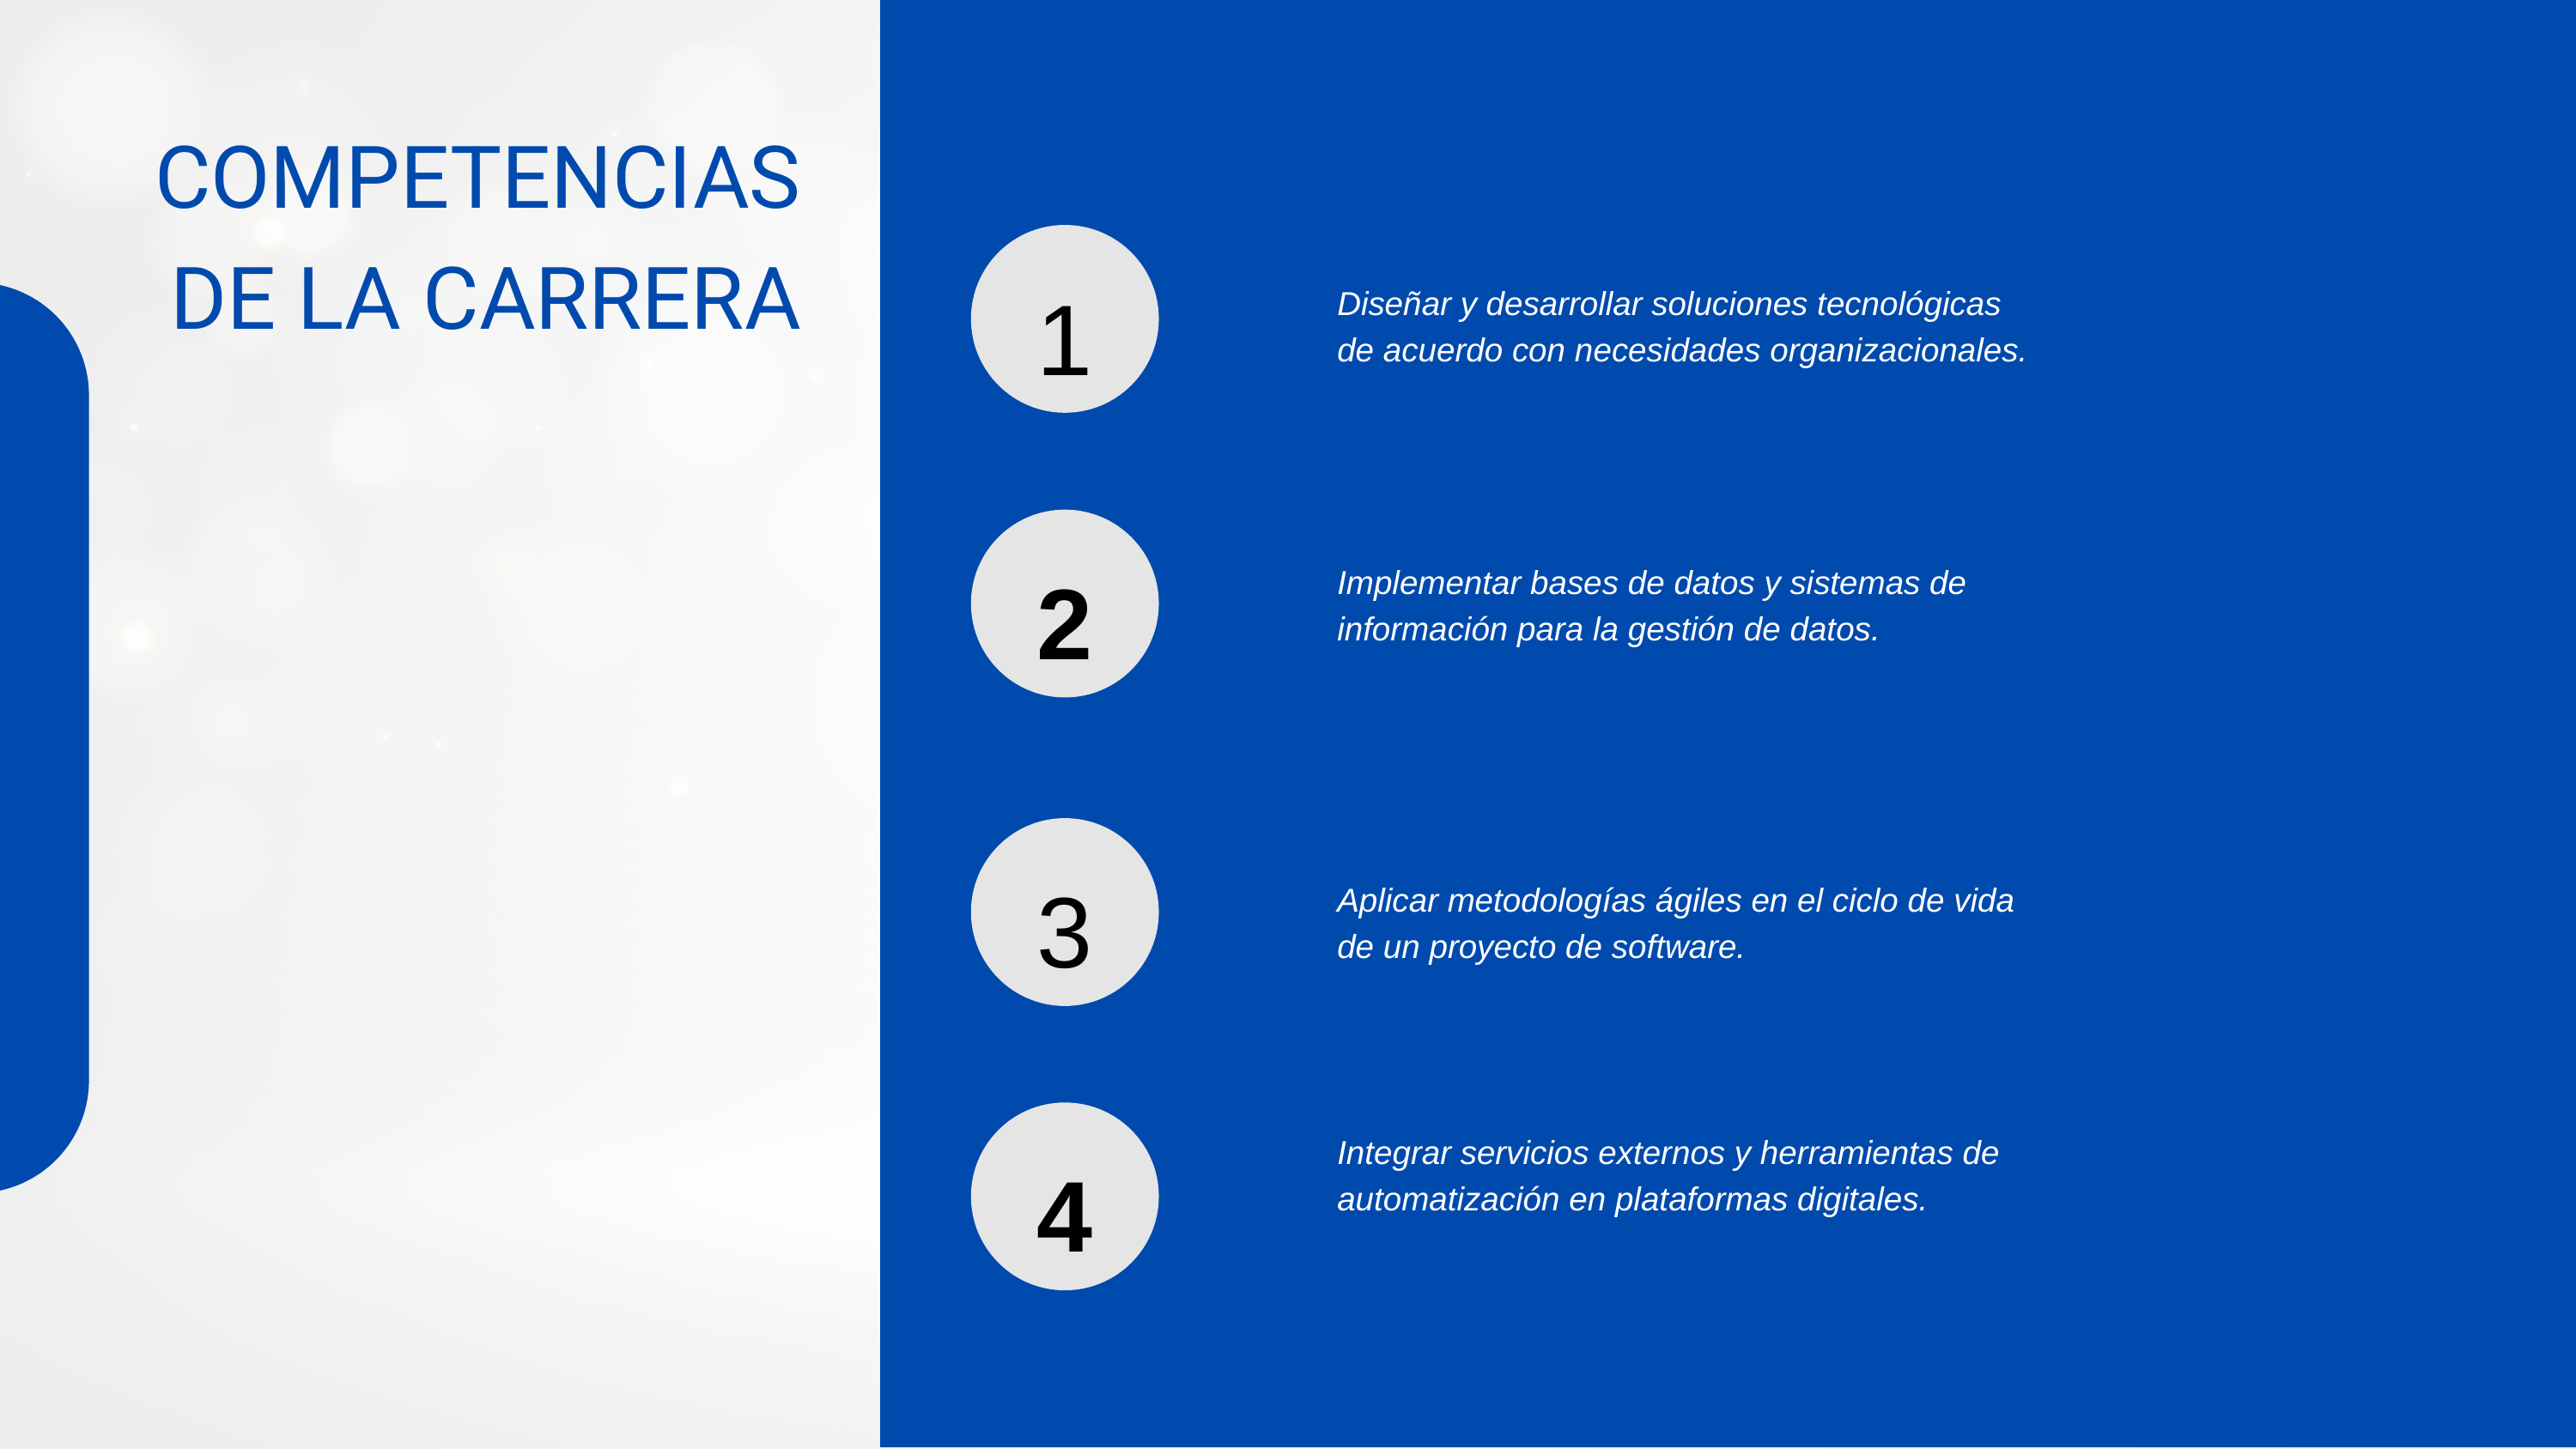

COMPETENCIAS
DE LA CARRERA

1
Diseñar y desarrollar soluciones tecnológicas de acuerdo con necesidades organizacionales.

2
Implementar bases de datos y sistemas de información para la gestión de datos.

3
Aplicar metodologías ágiles en el ciclo de vida de un proyecto de software.

Integrar servicios externos y herramientas de automatización en plataformas digitales.
4